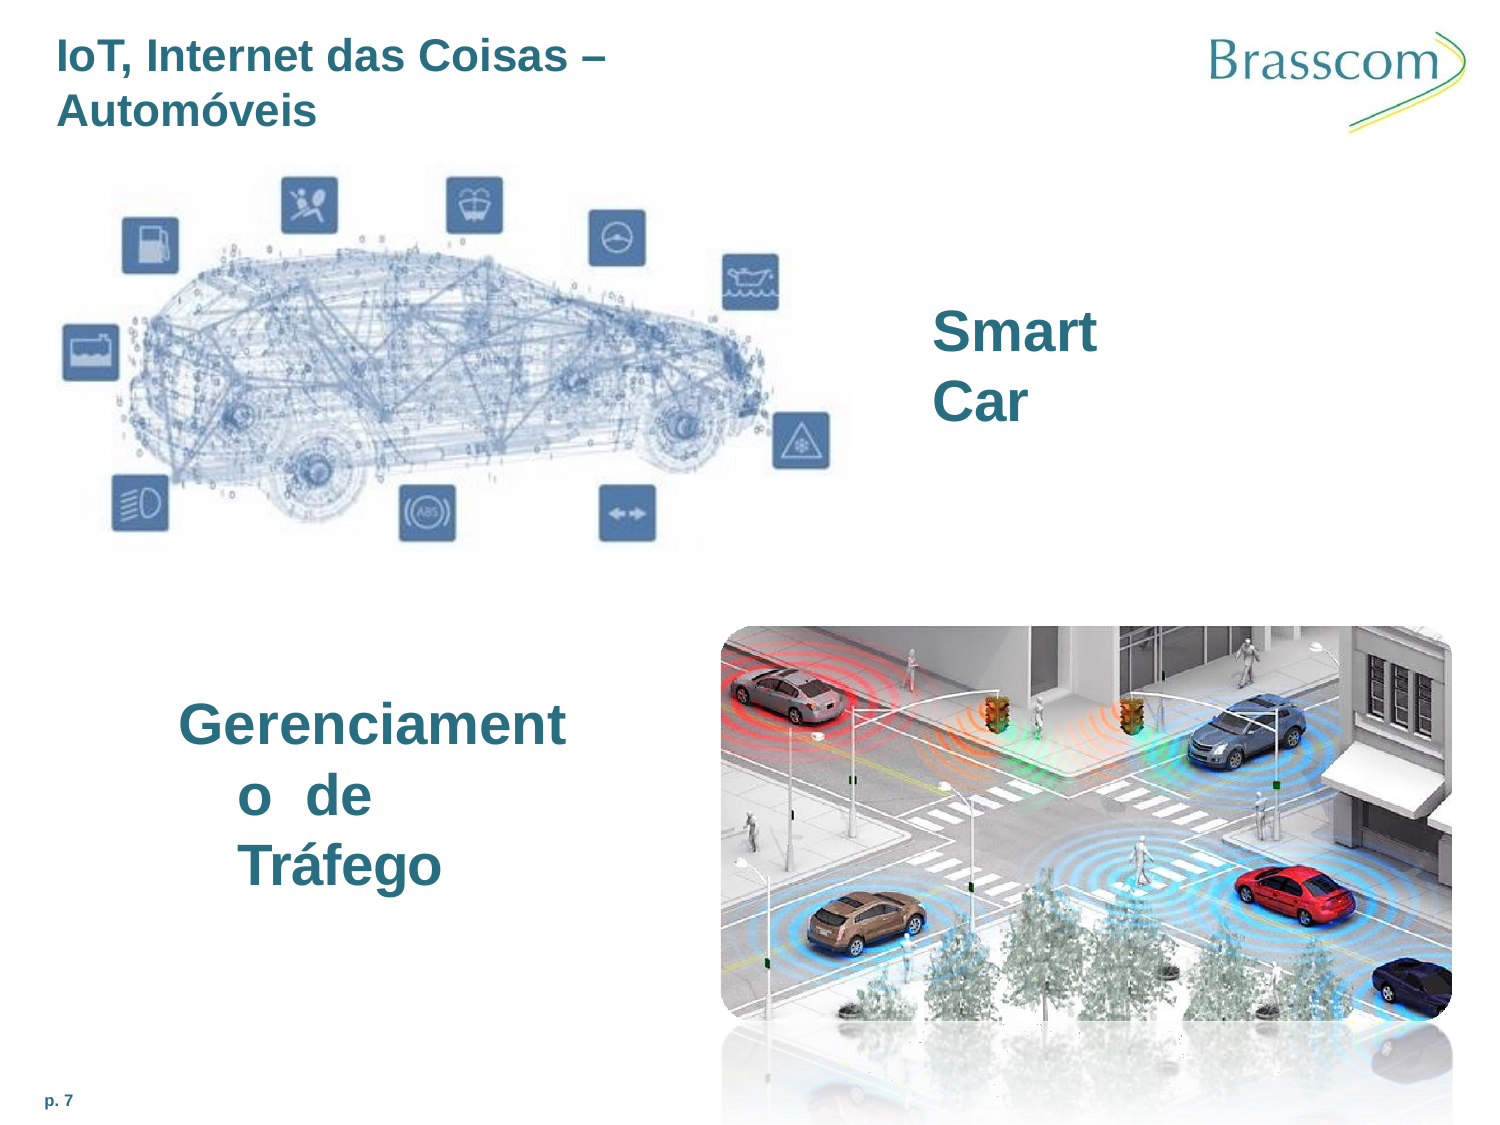

# IoT, Internet das Coisas – Automóveis

Smart Car

Gerenciamento  de Tráfego

p. 7